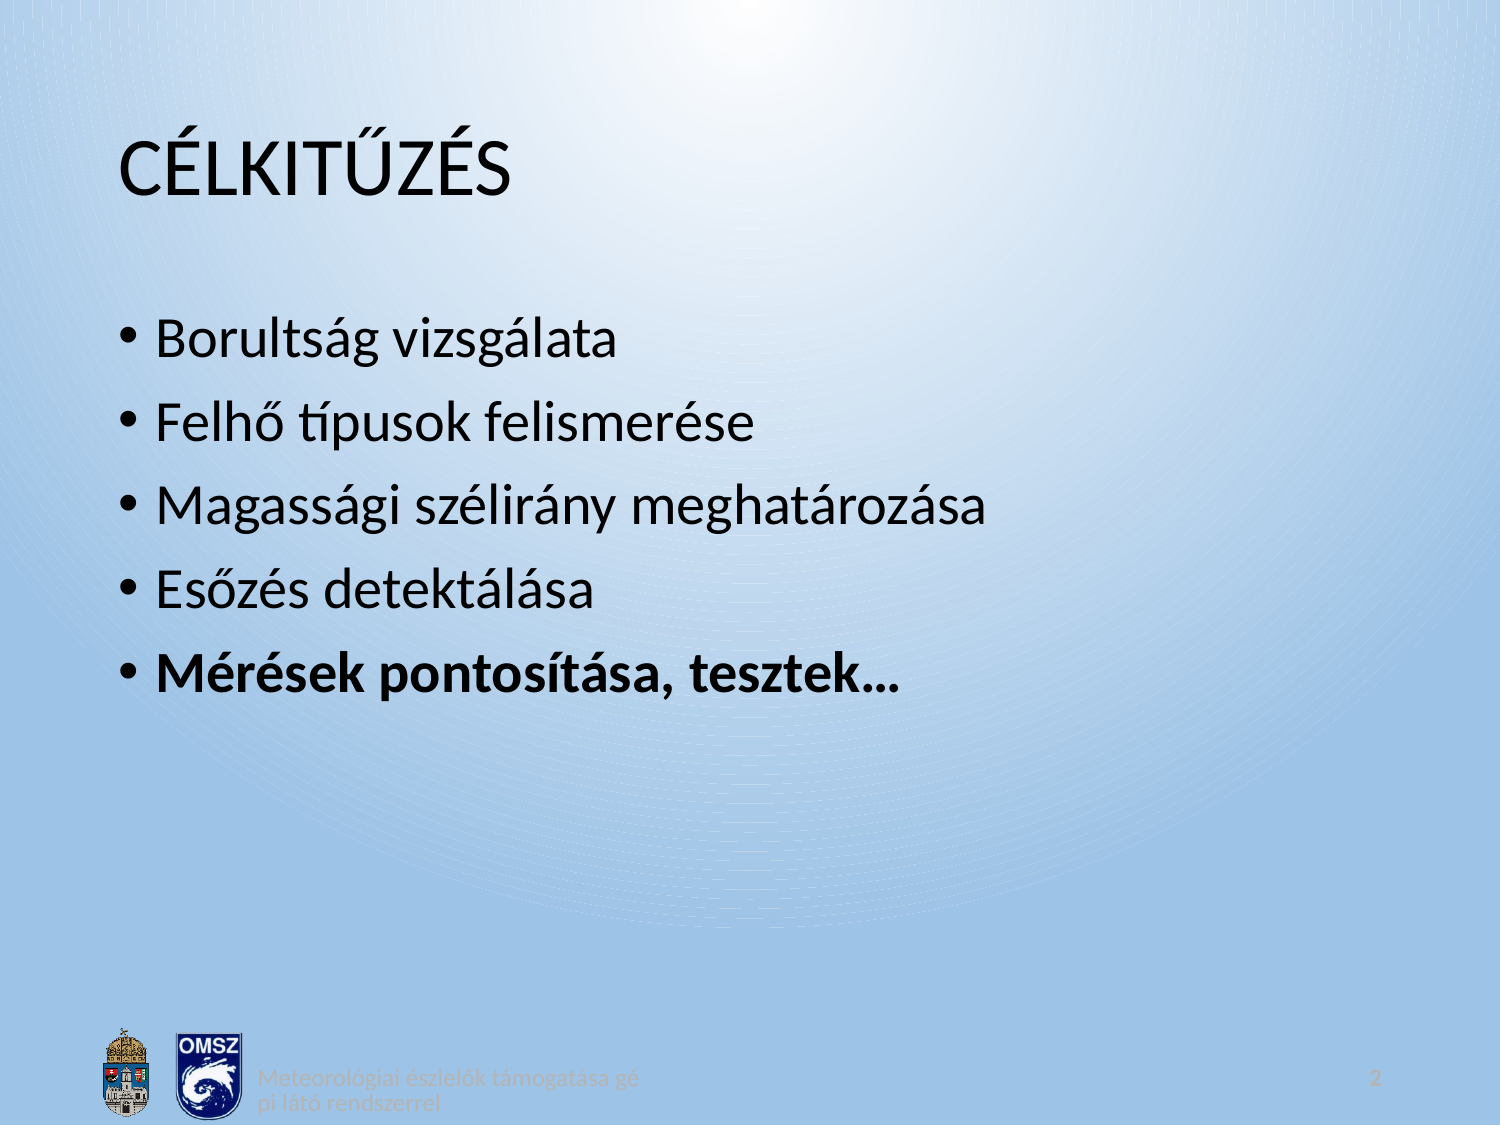

# CÉLKITŰZÉS
Borultság vizsgálata
Felhő típusok felismerése
Magassági szélirány meghatározása
Esőzés detektálása
Mérések pontosítása, tesztek…
Meteorológiai észlelők támogatása gépi látó rendszerrel
2